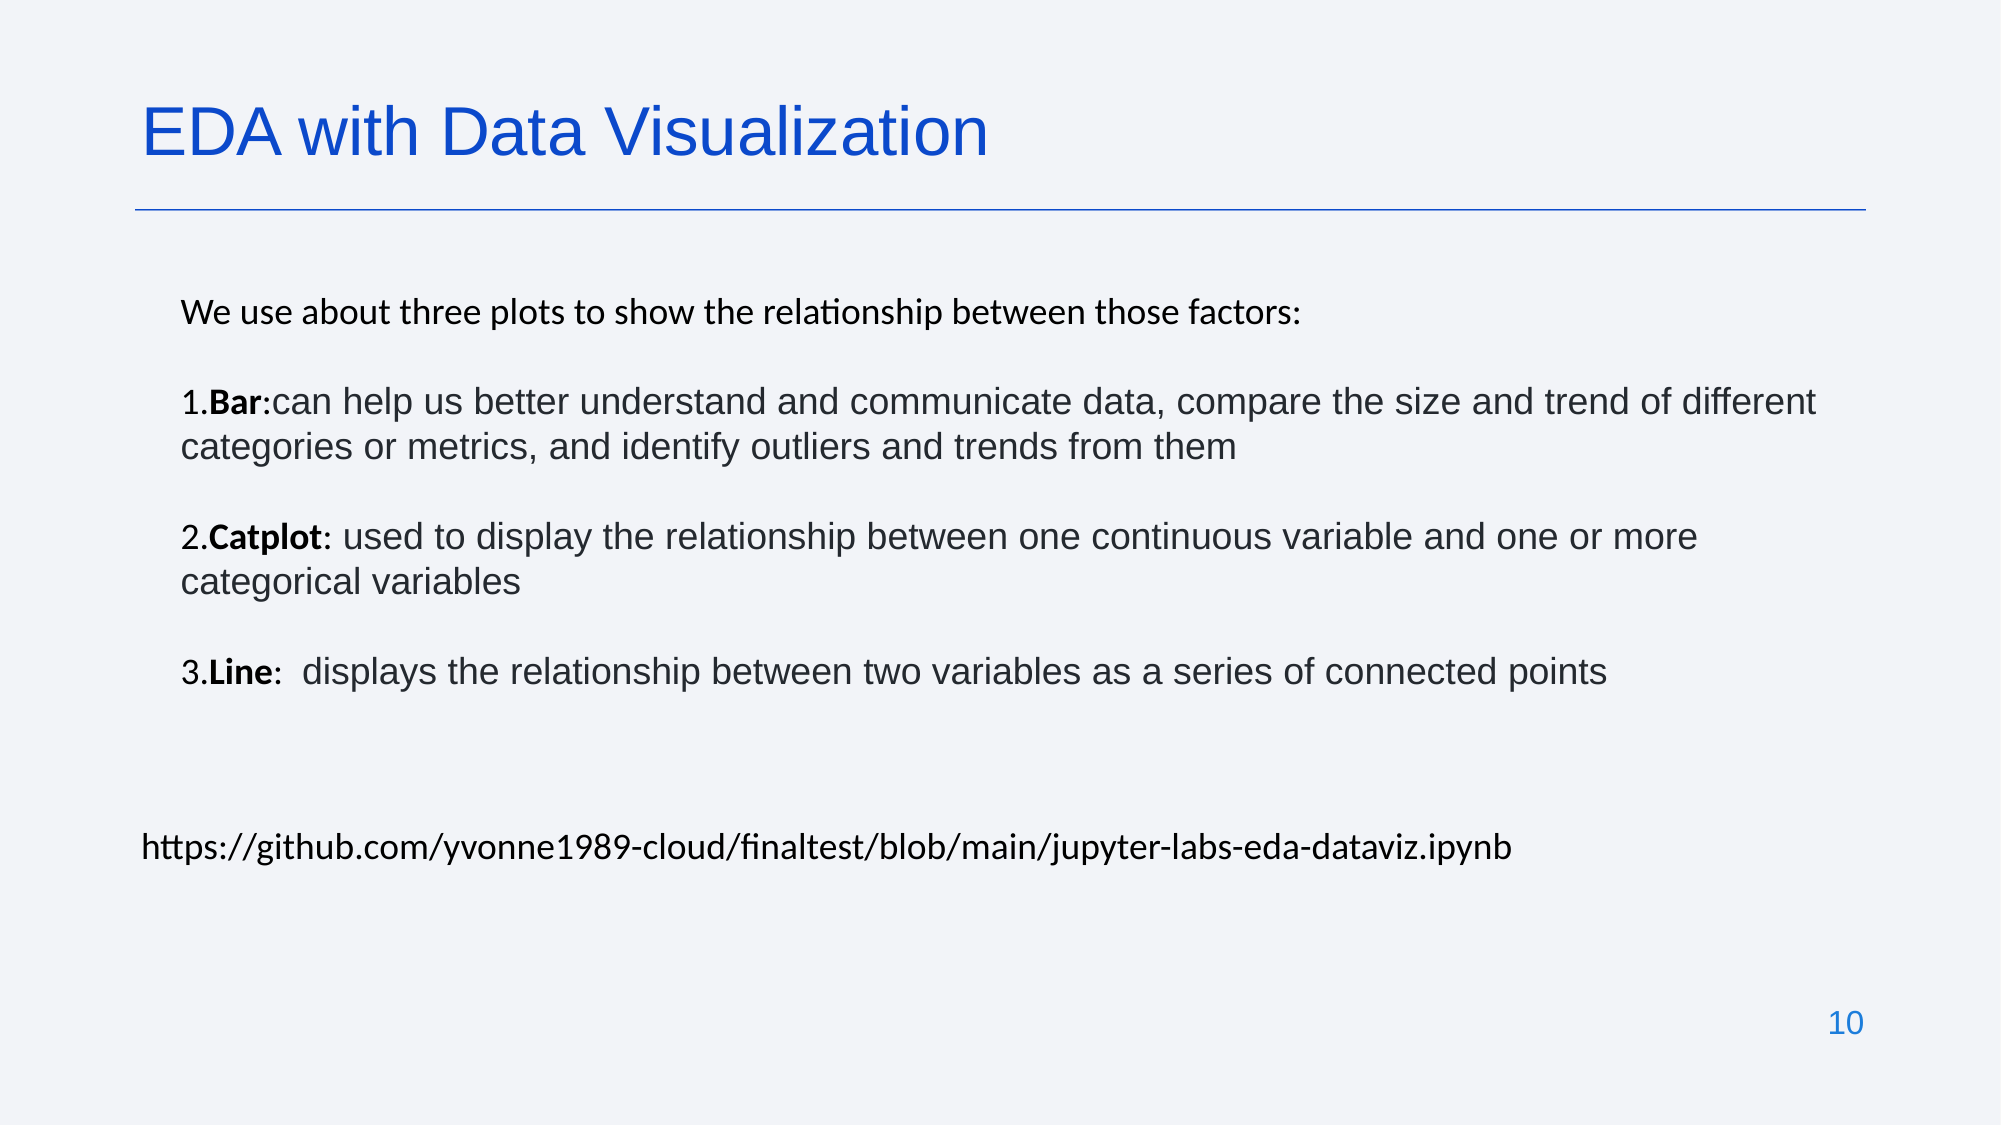

EDA with Data Visualization
We use about three plots to show the relationship between those factors:

1.Bar:can help us better understand and communicate data, compare the size and trend of different categories or metrics, and identify outliers and trends from them

2.Catplot: used to display the relationship between one continuous variable and one or more categorical variables

3.Line:  displays the relationship between two variables as a series of connected points

https://github.com/yvonne1989-cloud/finaltest/blob/main/jupyter-labs-eda-dataviz.ipynb
10